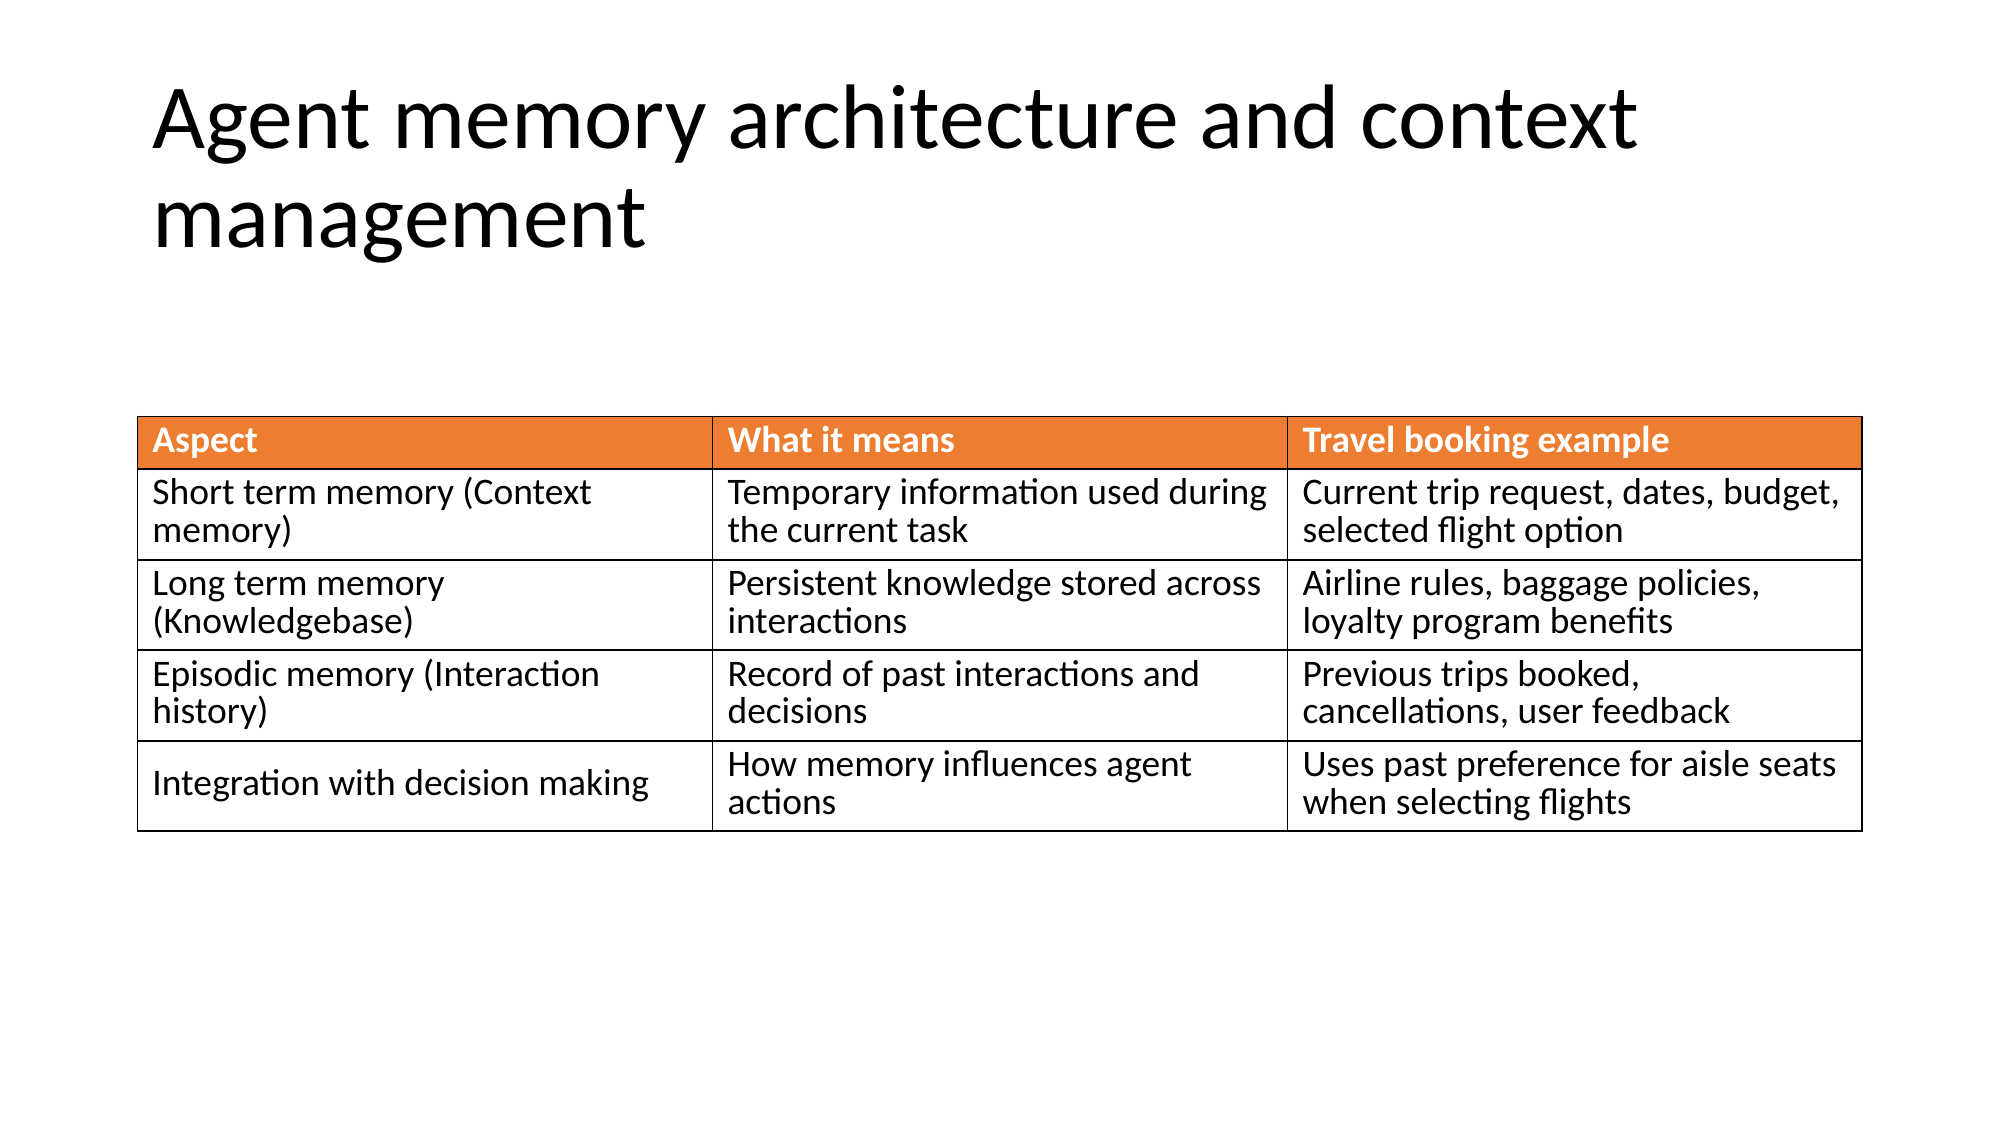

# Agent memory architecture and context management
| Aspect | What it means | Travel booking example |
| --- | --- | --- |
| Short term memory (Context memory) | Temporary information used during the current task | Current trip request, dates, budget, selected flight option |
| Long term memory (Knowledgebase) | Persistent knowledge stored across interactions | Airline rules, baggage policies, loyalty program benefits |
| Episodic memory (Interaction history) | Record of past interactions and decisions | Previous trips booked, cancellations, user feedback |
| Integration with decision making | How memory influences agent actions | Uses past preference for aisle seats when selecting flights |